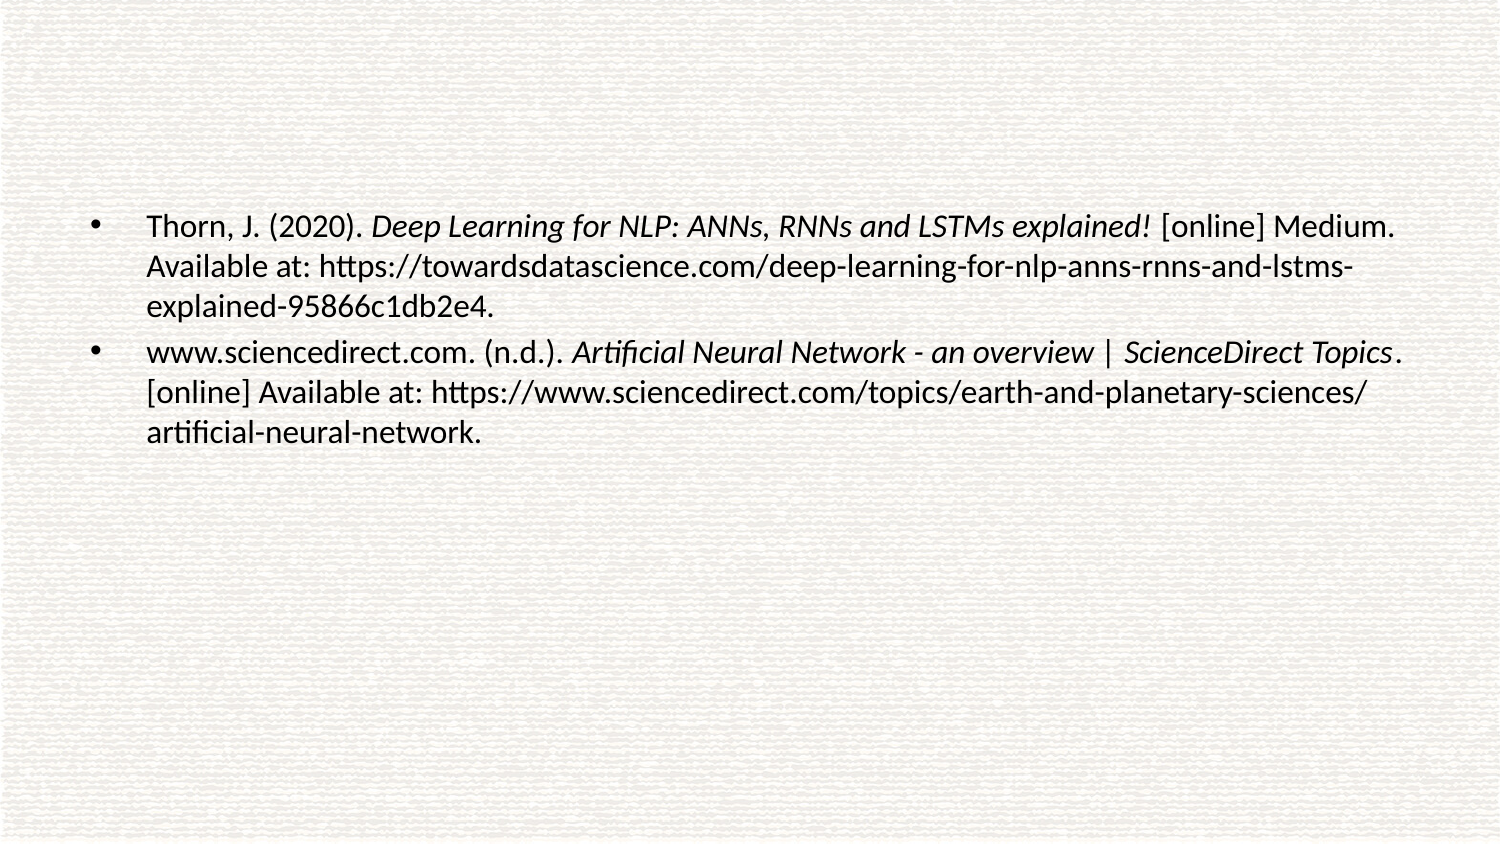

#
Thorn, J. (2020). Deep Learning for NLP: ANNs, RNNs and LSTMs explained! [online] Medium. Available at: https://towardsdatascience.com/deep-learning-for-nlp-anns-rnns-and-lstms-explained-95866c1db2e4.
‌www.sciencedirect.com. (n.d.). Artificial Neural Network - an overview | ScienceDirect Topics. [online] Available at: https://www.sciencedirect.com/topics/earth-and-planetary-sciences/artificial-neural-network.